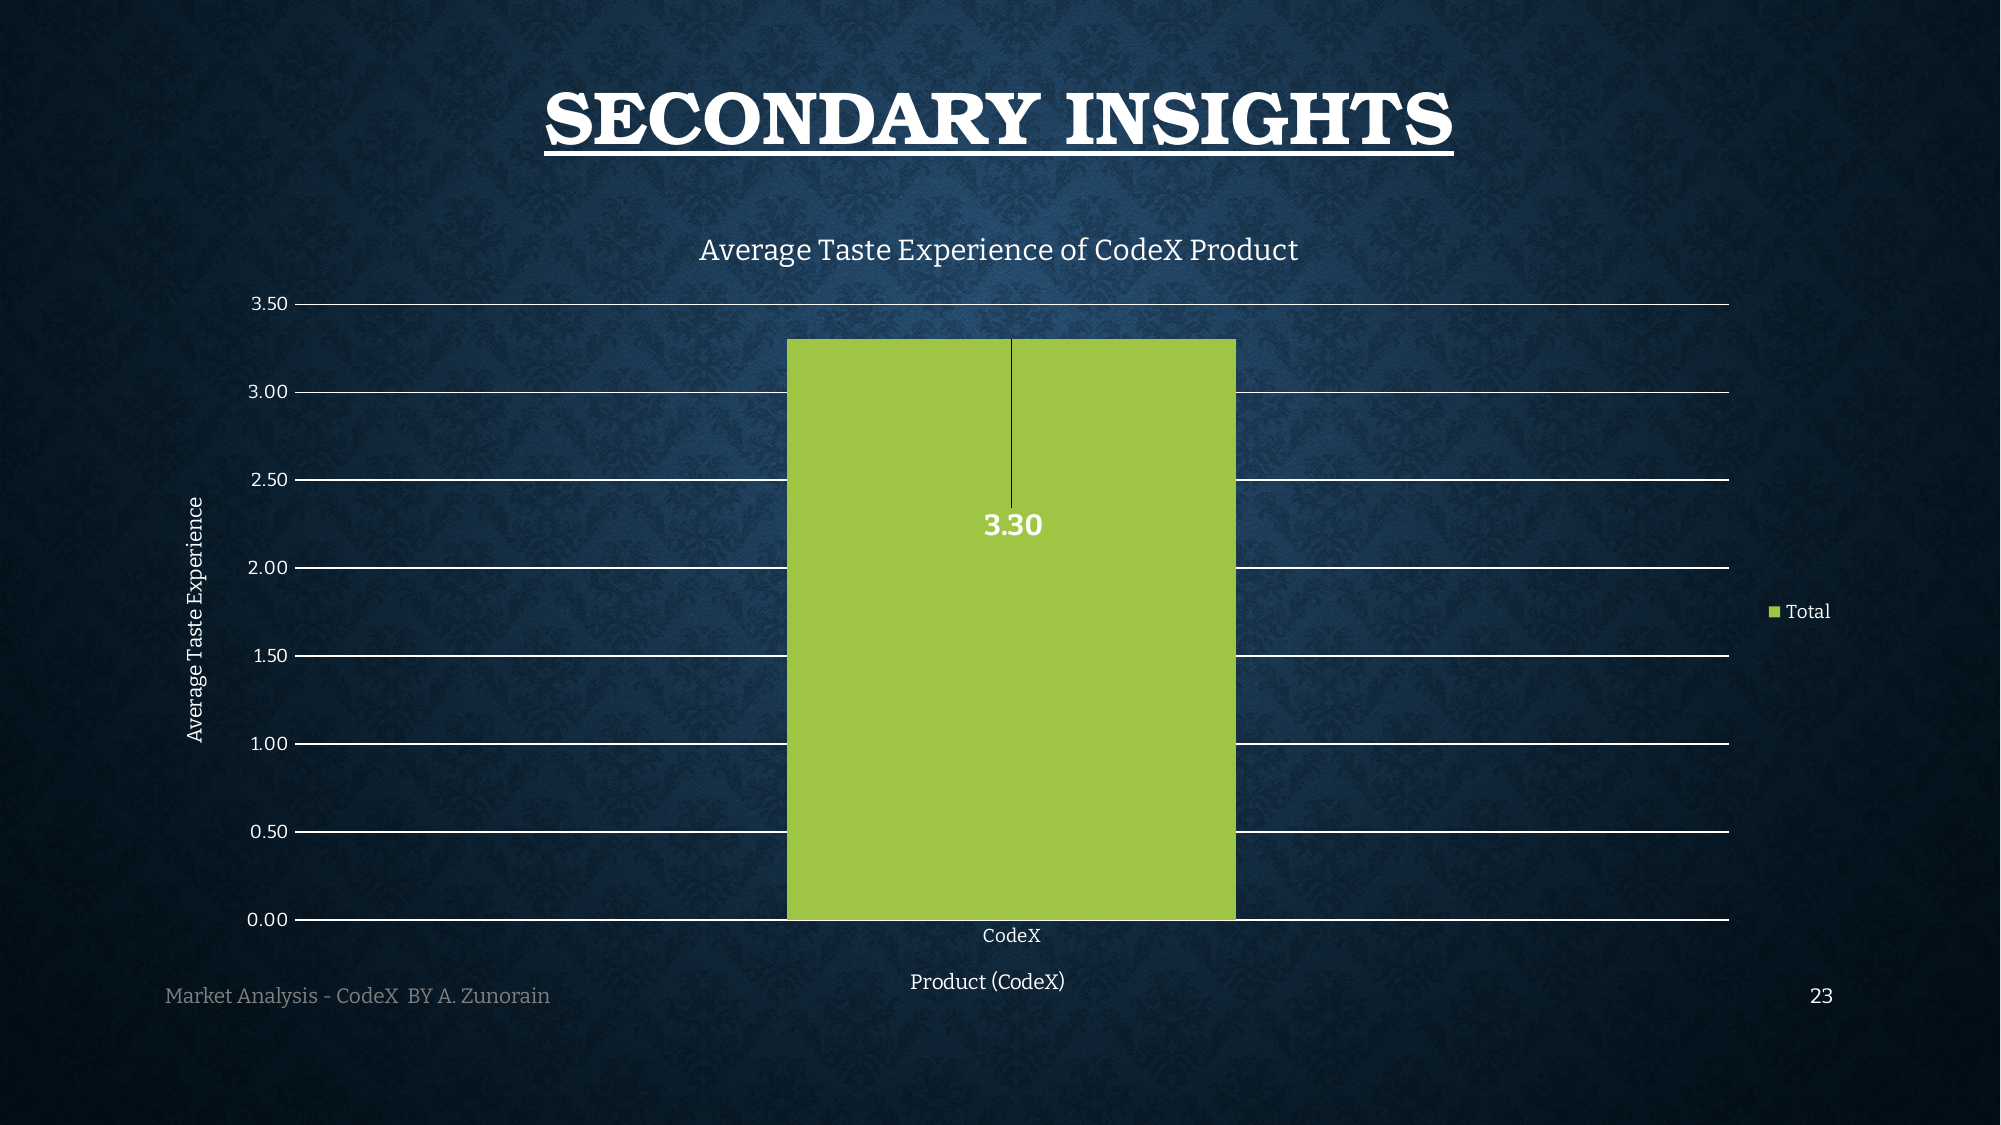

# Secondary Insights

### Chart: Average Taste Experience of CodeX Product

| Category | Total |
|---|---|
| CodeX | 3.301812450748621 |
Market Analysis - CodeX  BY A. Zunorain
23